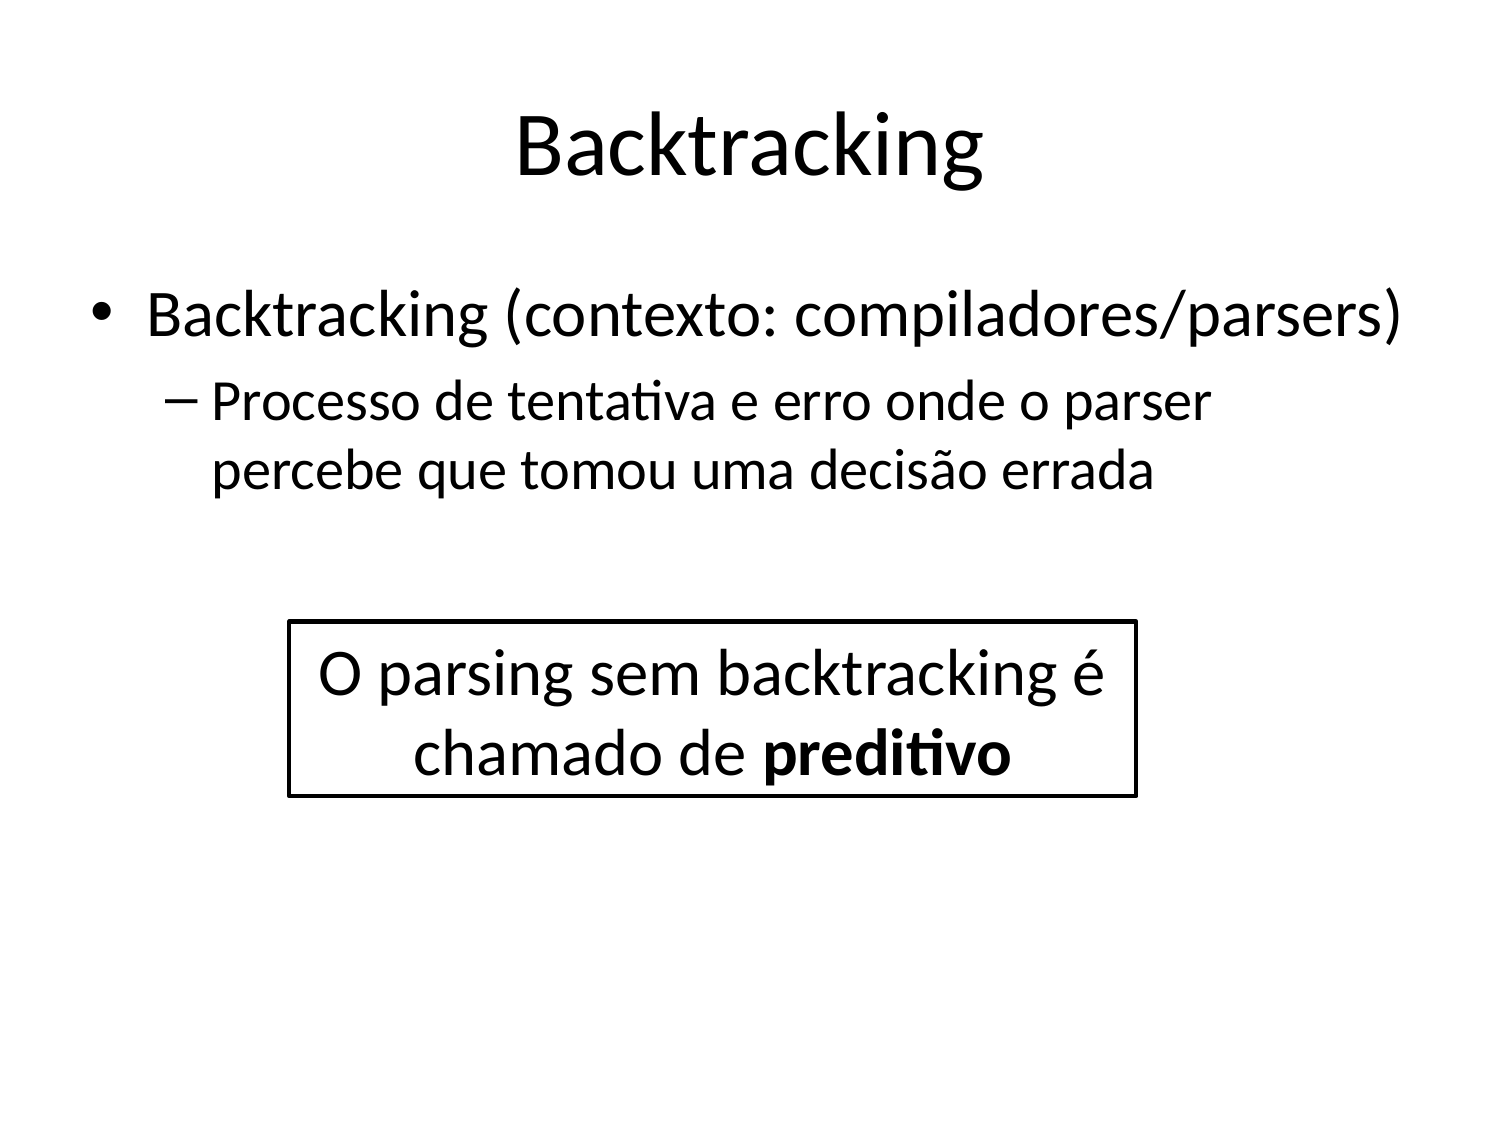

# Backtracking
Backtracking (contexto: compiladores/parsers)
Processo de tentativa e erro onde o parser percebe que tomou uma decisão errada
O parsing sem backtracking é chamado de preditivo